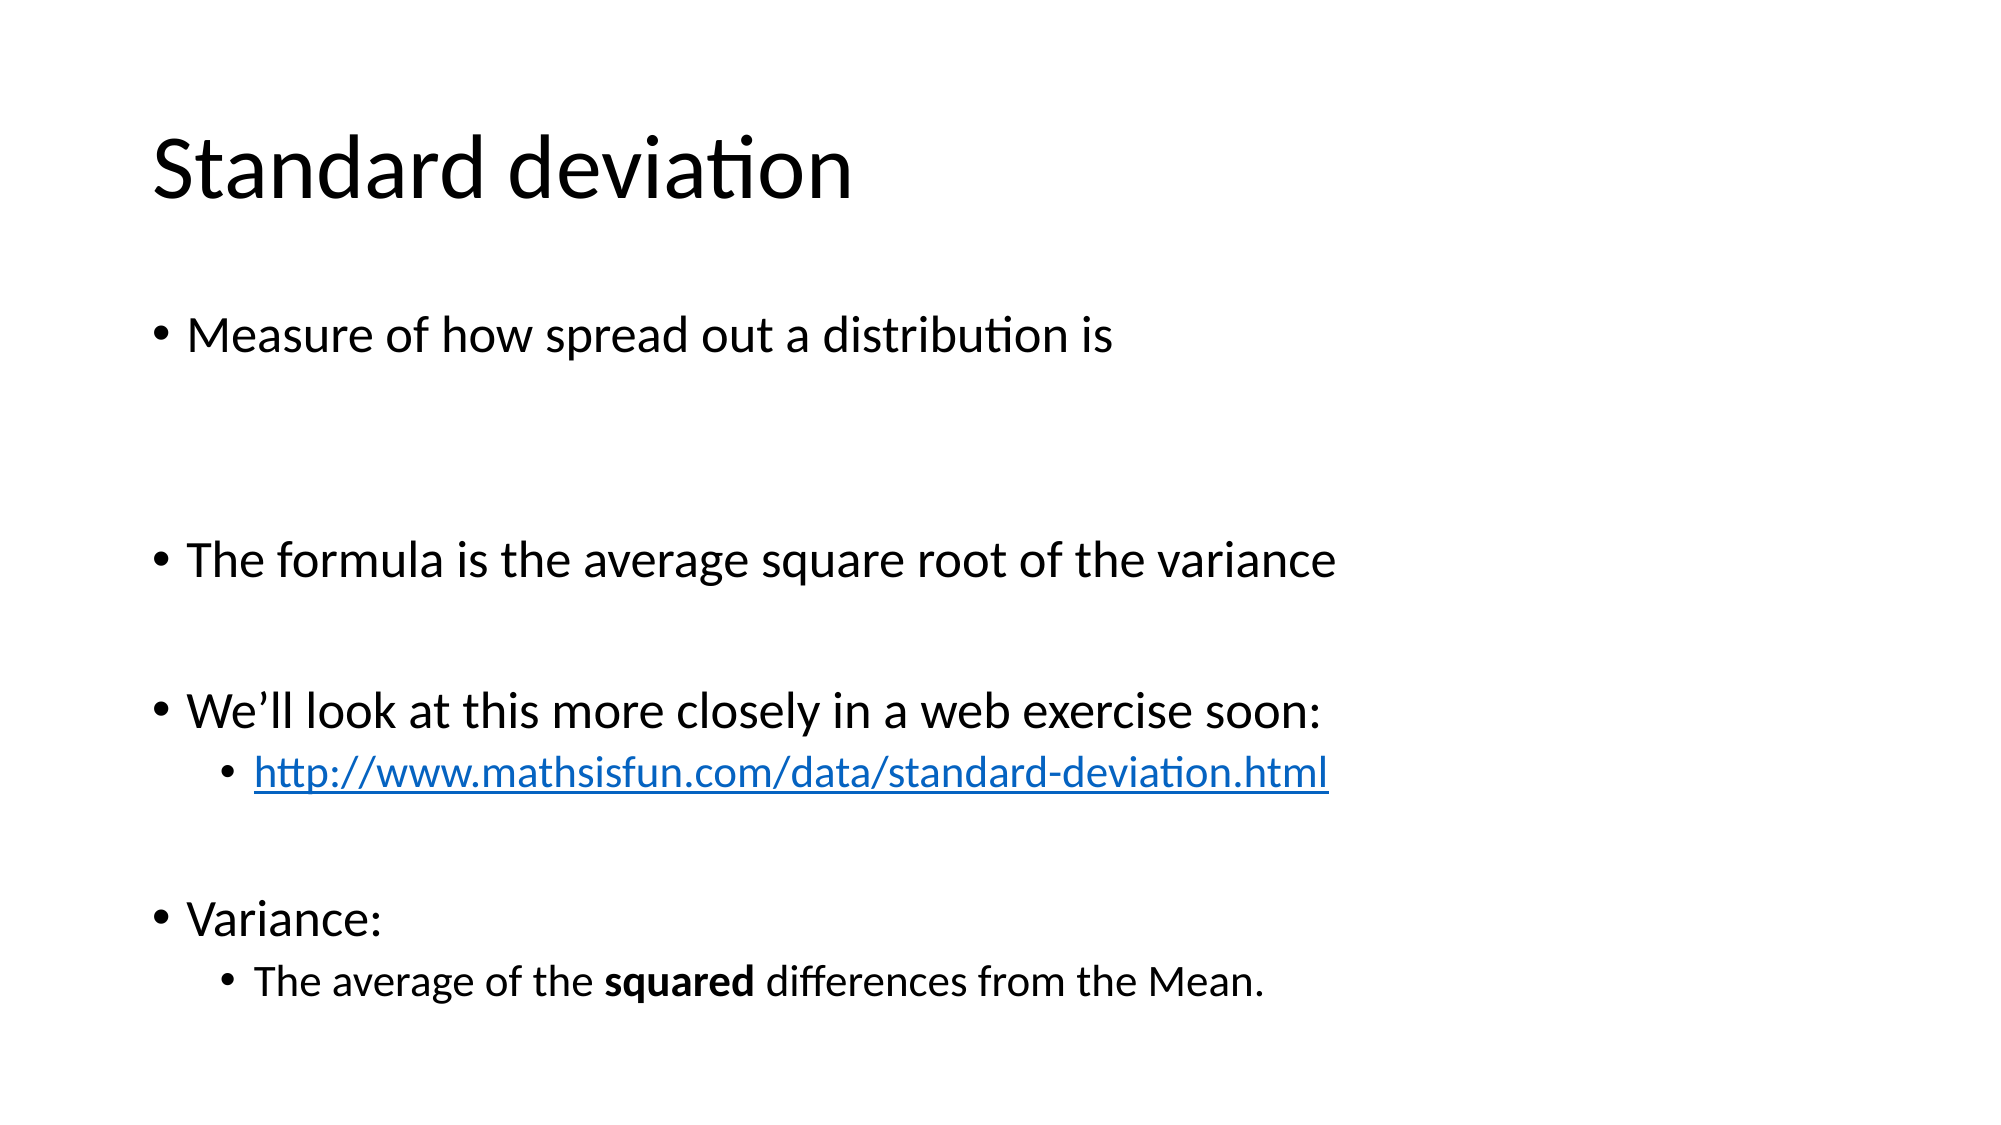

# Standard deviation
Measure of how spread out a distribution is

The formula is the average square root of the variance

We’ll look at this more closely in a web exercise soon:
http://www.mathsisfun.com/data/standard-deviation.html

Variance:
The average of the squared differences from the Mean.